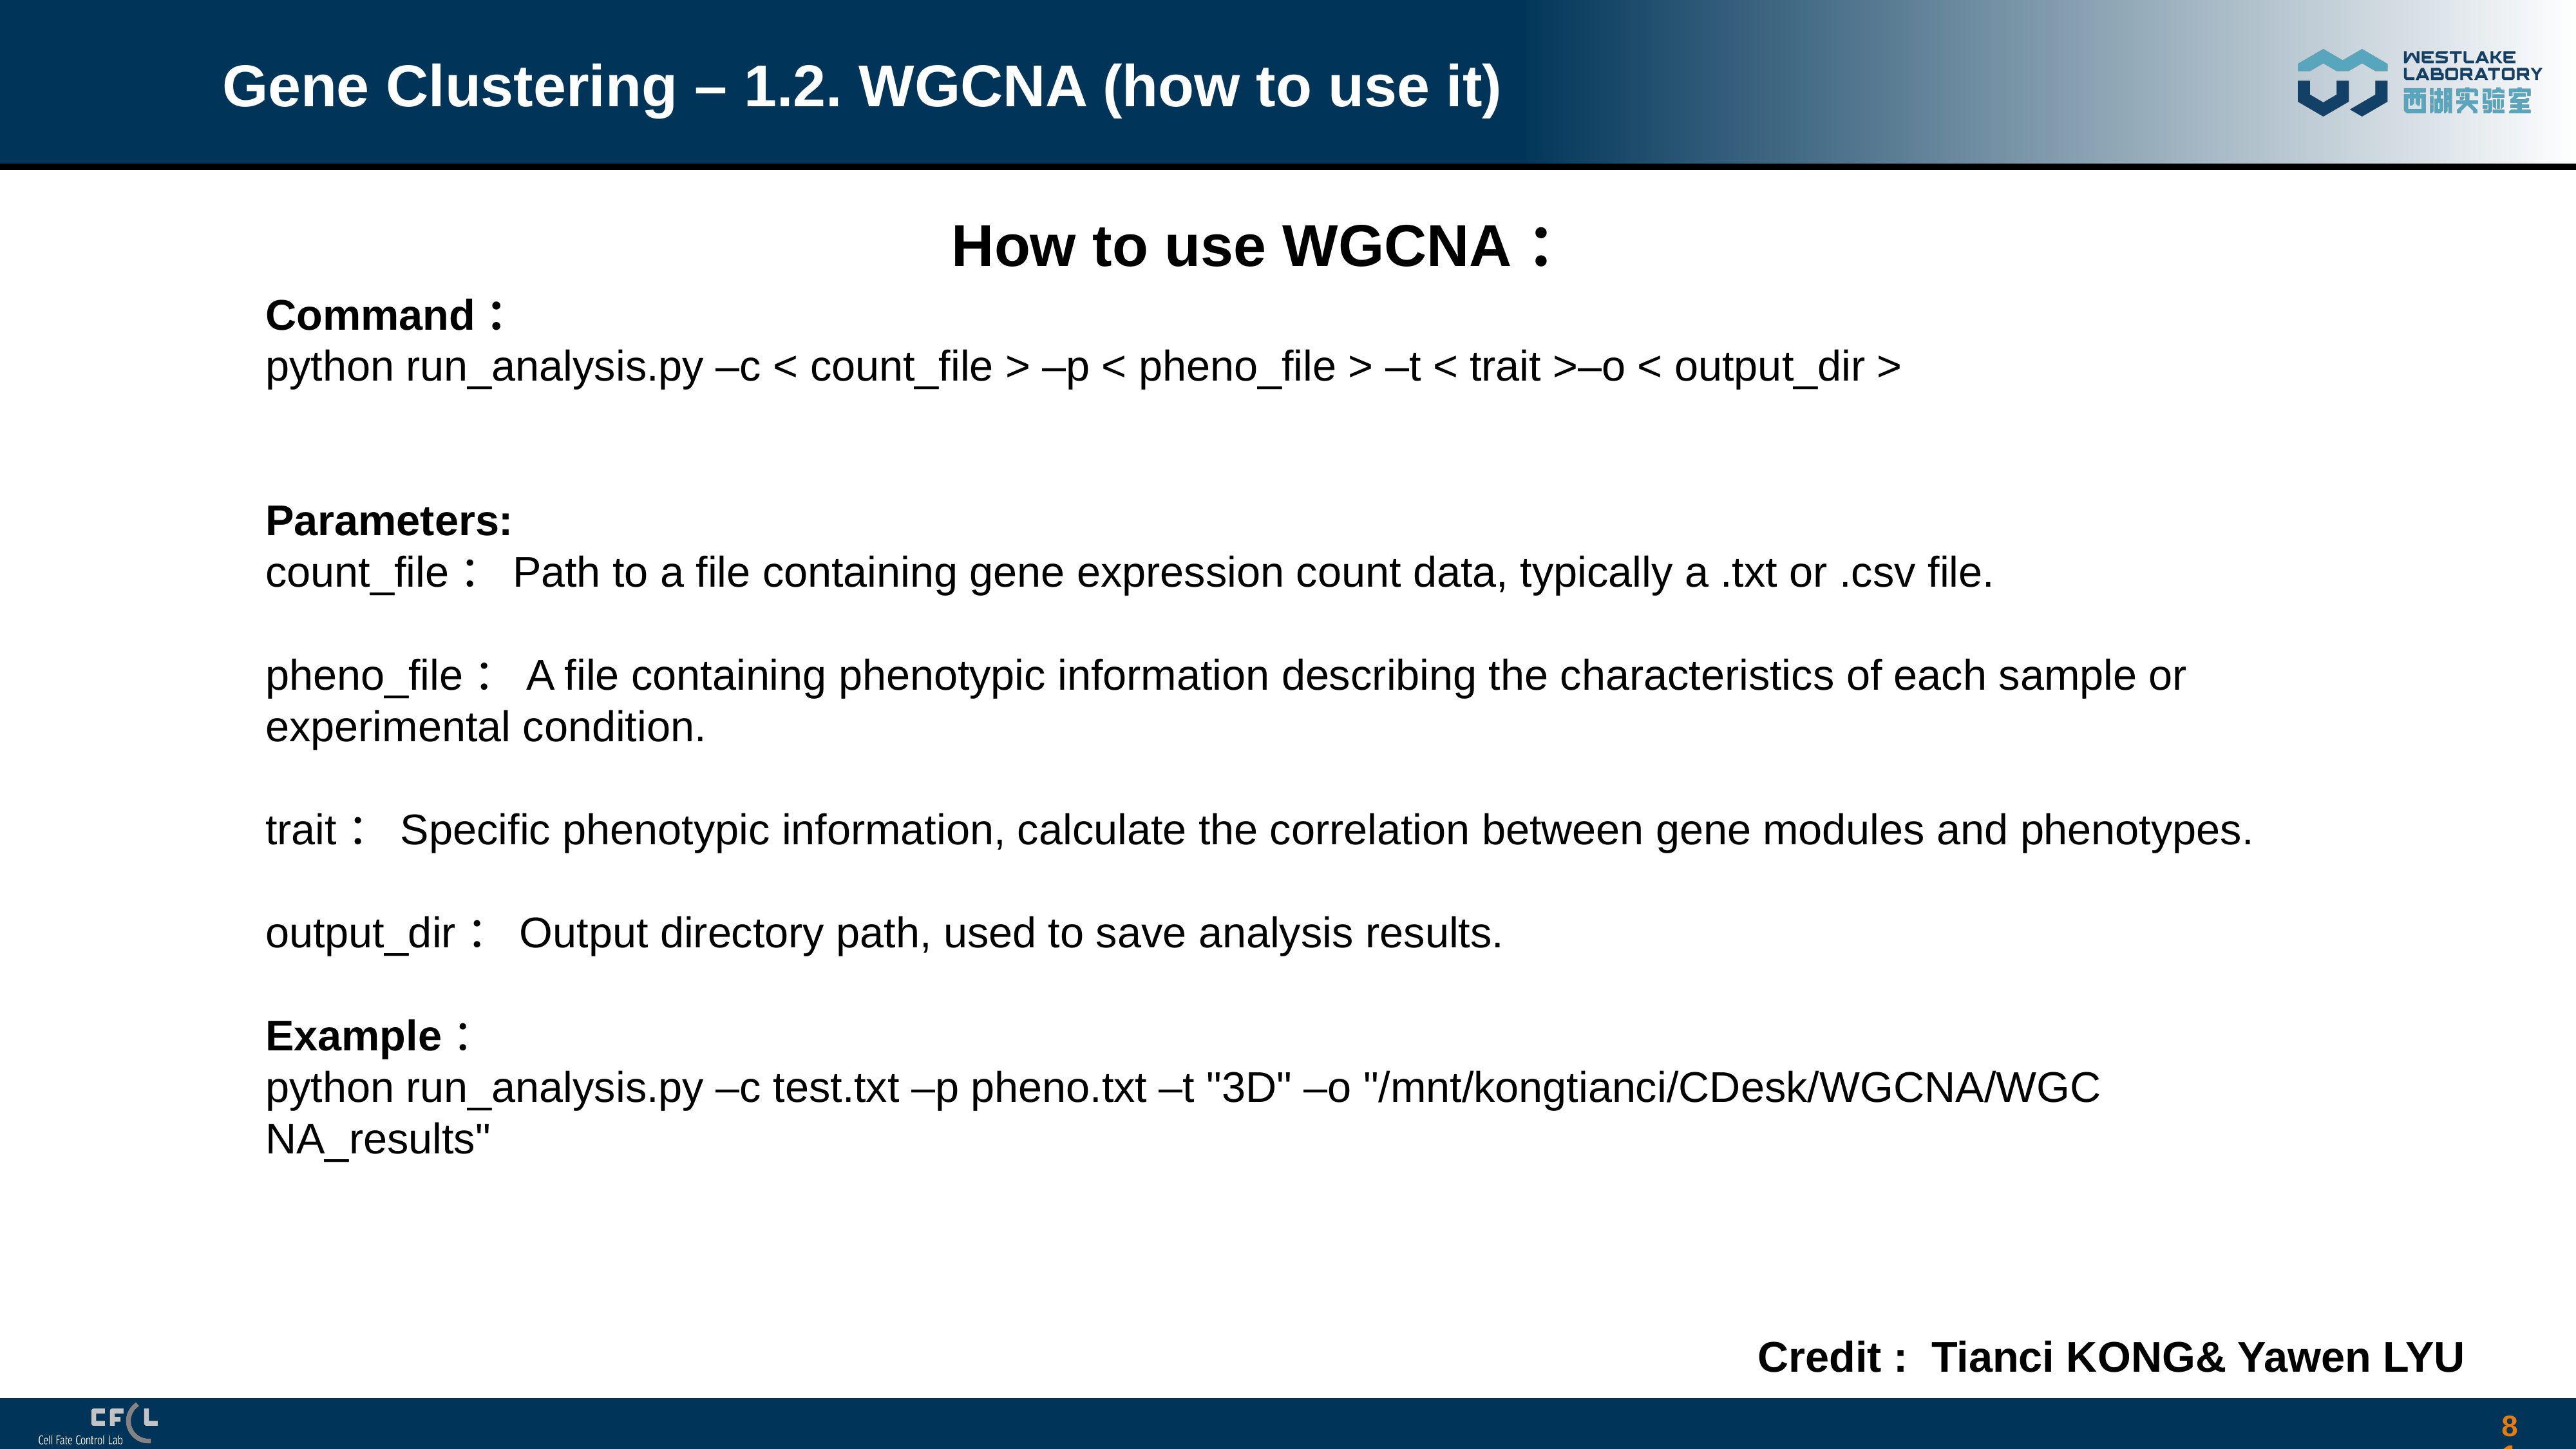

# Gene Clustering – 1.2. WGCNA (how to use it)
How to use WGCNA：
Command：
python run_analysis.py –c < count_file > –p < pheno_file > –t < trait >–o < output_dir >

Parameters:
count_file：Path to a file containing gene expression count data, typically a .txt or .csv file.

pheno_file：A file containing phenotypic information describing the characteristics of each sample or experimental condition.

trait：Specific phenotypic information, calculate the correlation between gene modules and phenotypes.

output_dir：Output directory path, used to save analysis results.

Example：
python run_analysis.py –c test.txt –p pheno.txt –t "3D" –o "/mnt/kongtianci/CDesk/WGCNA/WGC
NA_results"
Credit :  Tianci KONG& Yawen LYU
81